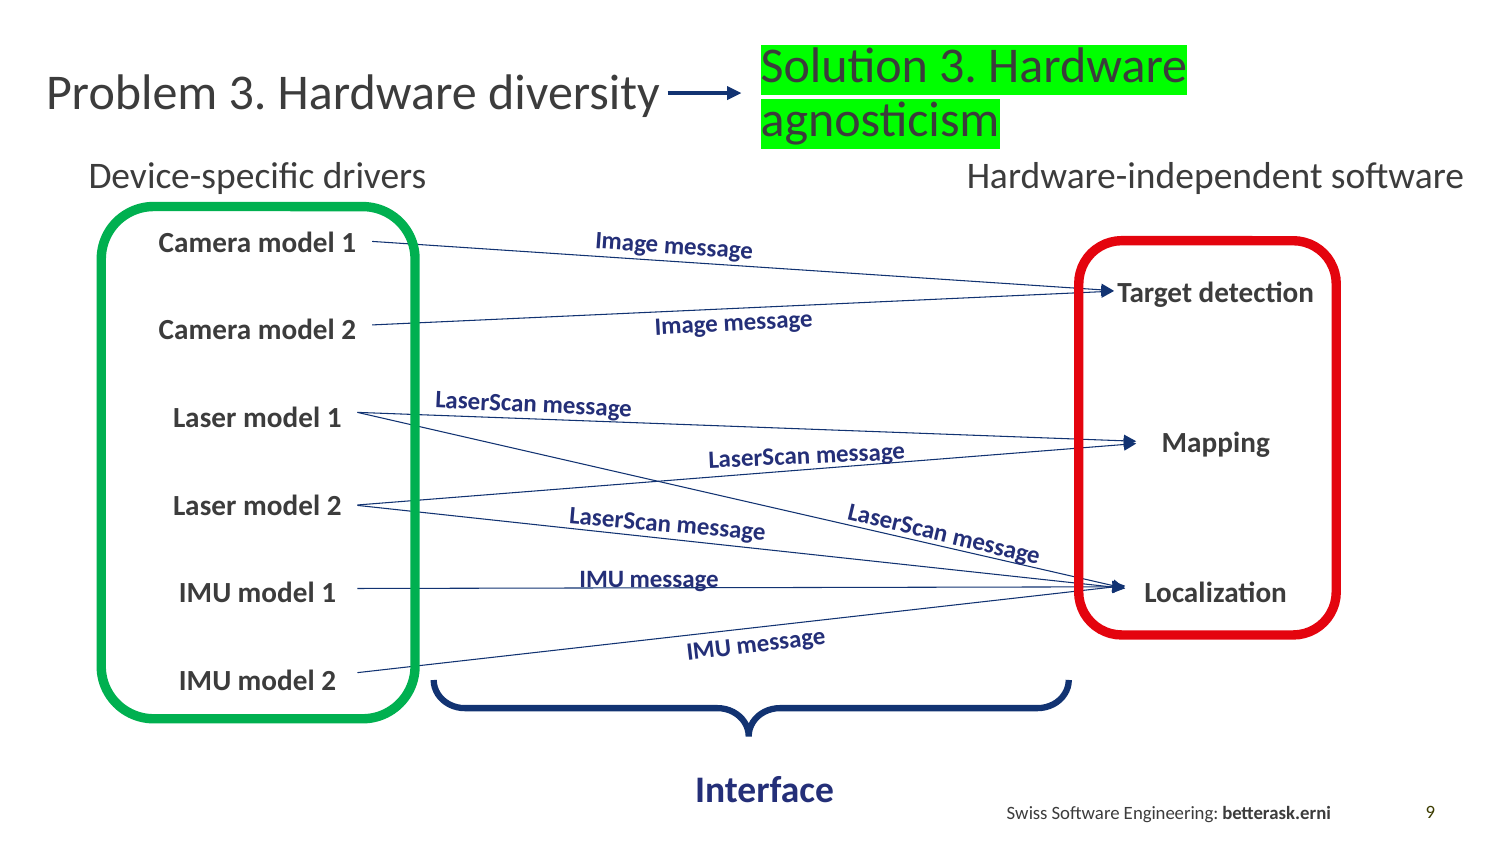

Solution 3. Hardware agnosticism
Problem 3. Hardware diversity
Device-specific drivers
Camera model 1
Camera model 2
Laser model 1
Laser model 2
IMU model 1
IMU model 2

Hardware-independent software
Target detection
Mapping
Localization

Image message

Image message
LaserScan message

LaserScan message
LaserScan message
LaserScan message
IMU message
IMU message
Interface
9
Swiss Software Engineering: betterask.erni